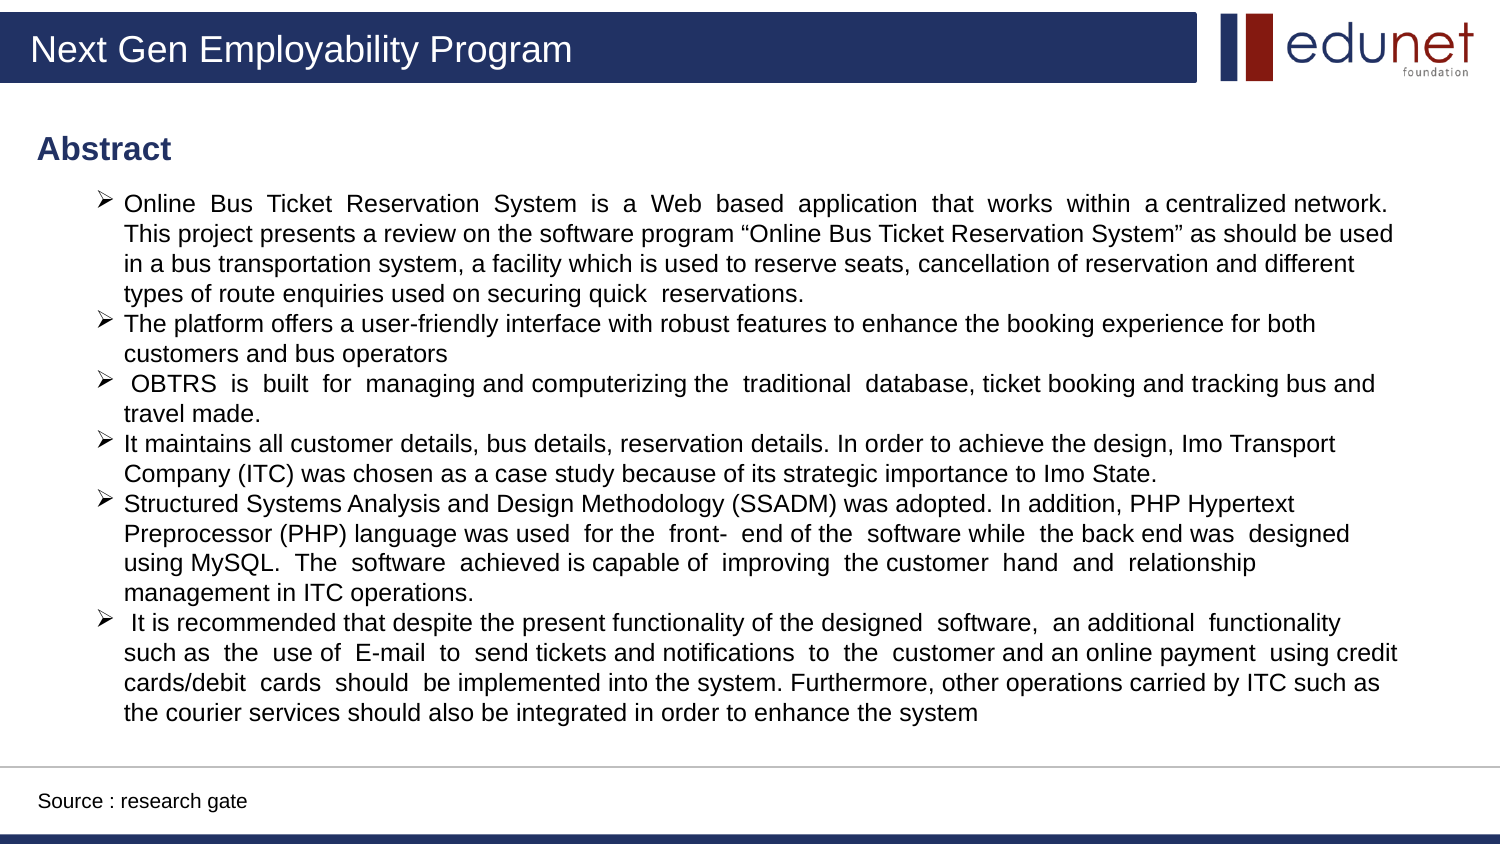

Abstract
Online  Bus  Ticket  Reservation  System  is  a  Web  based  application  that  works  within  a centralized network. This project presents a review on the software program “Online Bus Ticket Reservation System” as should be used in a bus transportation system, a facility which is used to reserve seats, cancellation of reservation and different types of route enquiries used on securing quick  reservations.
The platform offers a user-friendly interface with robust features to enhance the booking experience for both customers and bus operators
 OBTRS  is  built  for  managing and computerizing the  traditional  database, ticket booking and tracking bus and travel made.
It maintains all customer details, bus details, reservation details. In order to achieve the design, Imo Transport Company (ITC) was chosen as a case study because of its strategic importance to Imo State.
Structured Systems Analysis and Design Methodology (SSADM) was adopted. In addition, PHP Hypertext Preprocessor (PHP) language was used  for the  front-  end of the  software while  the back end was  designed using MySQL.  The  software  achieved is capable of  improving  the customer  hand  and  relationship management in ITC operations.
 It is recommended that despite the present functionality of the designed  software,  an additional  functionality  such as  the  use of  E-mail  to  send tickets and notifications  to  the  customer and an online payment  using credit  cards/debit  cards  should  be implemented into the system. Furthermore, other operations carried by ITC such as the courier services should also be integrated in order to enhance the system
Source : research gate